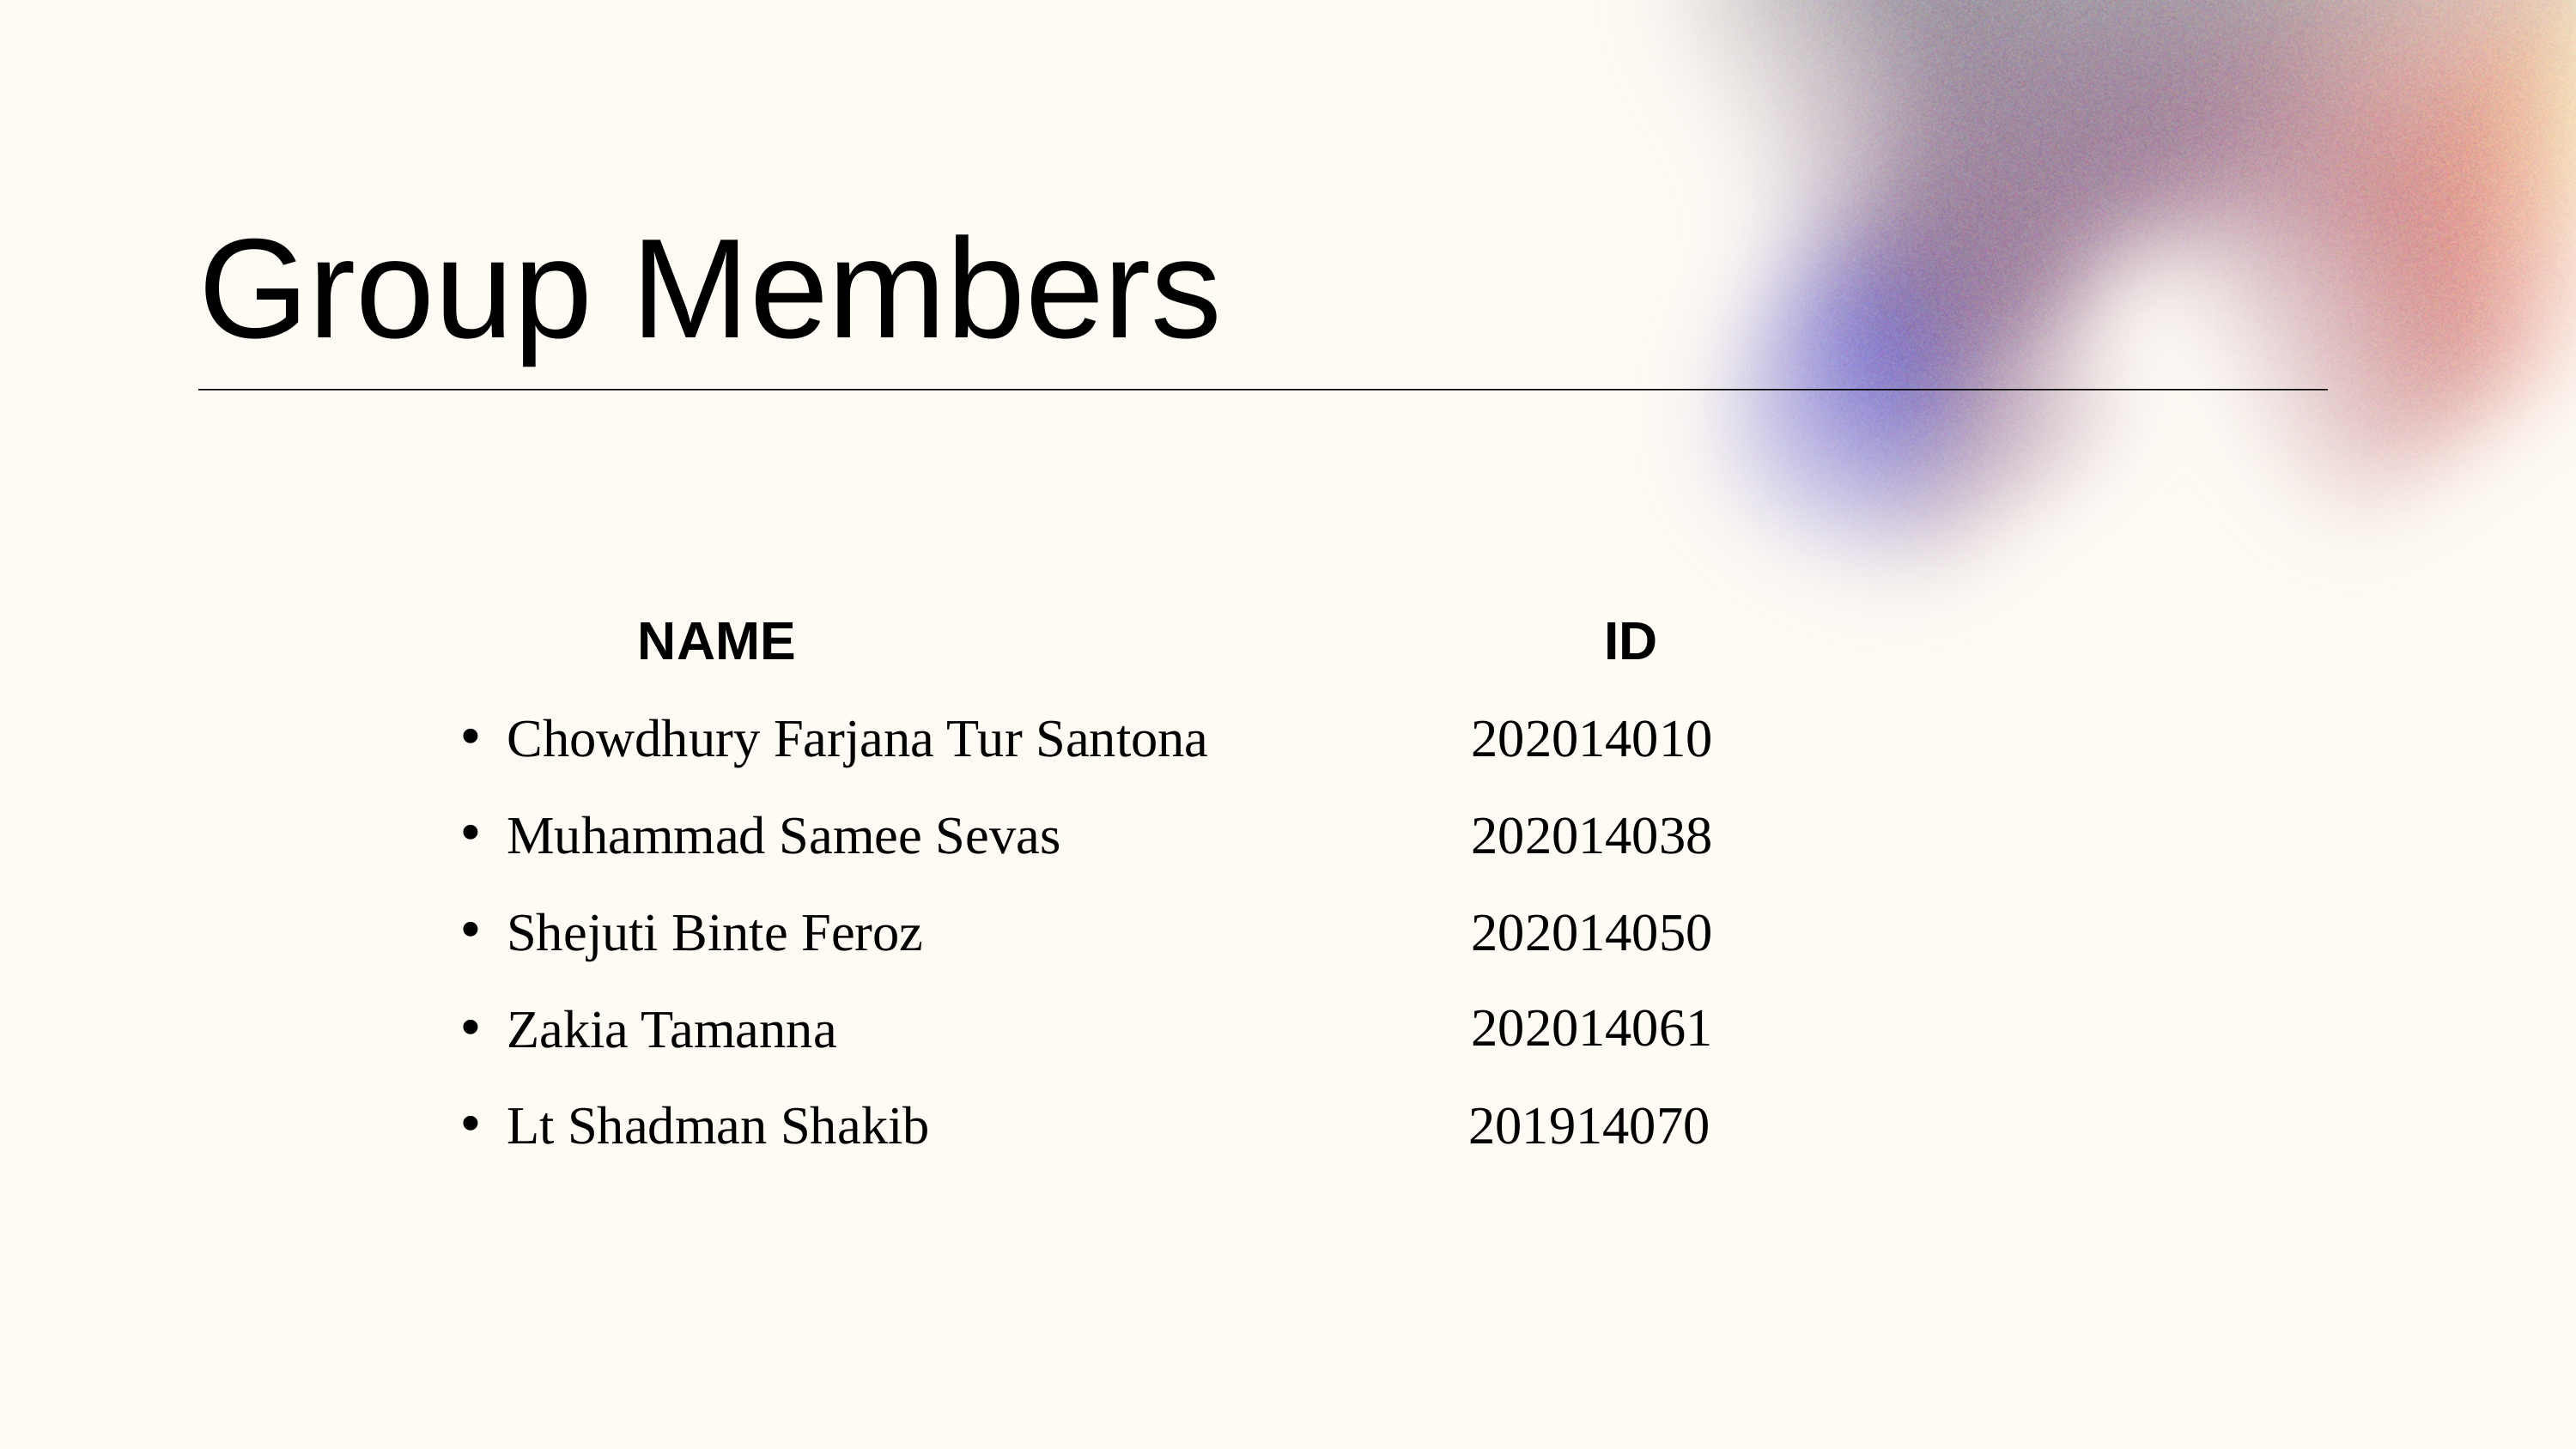

Group Members

               NAME
         ID

Chowdhury Farjana Tur Santona
202014010
Muhammad Samee Sevas
202014038
Shejuti Binte Feroz
202014050
202014061
Zakia Tamanna
Lt Shadman Shakib                                        201914070